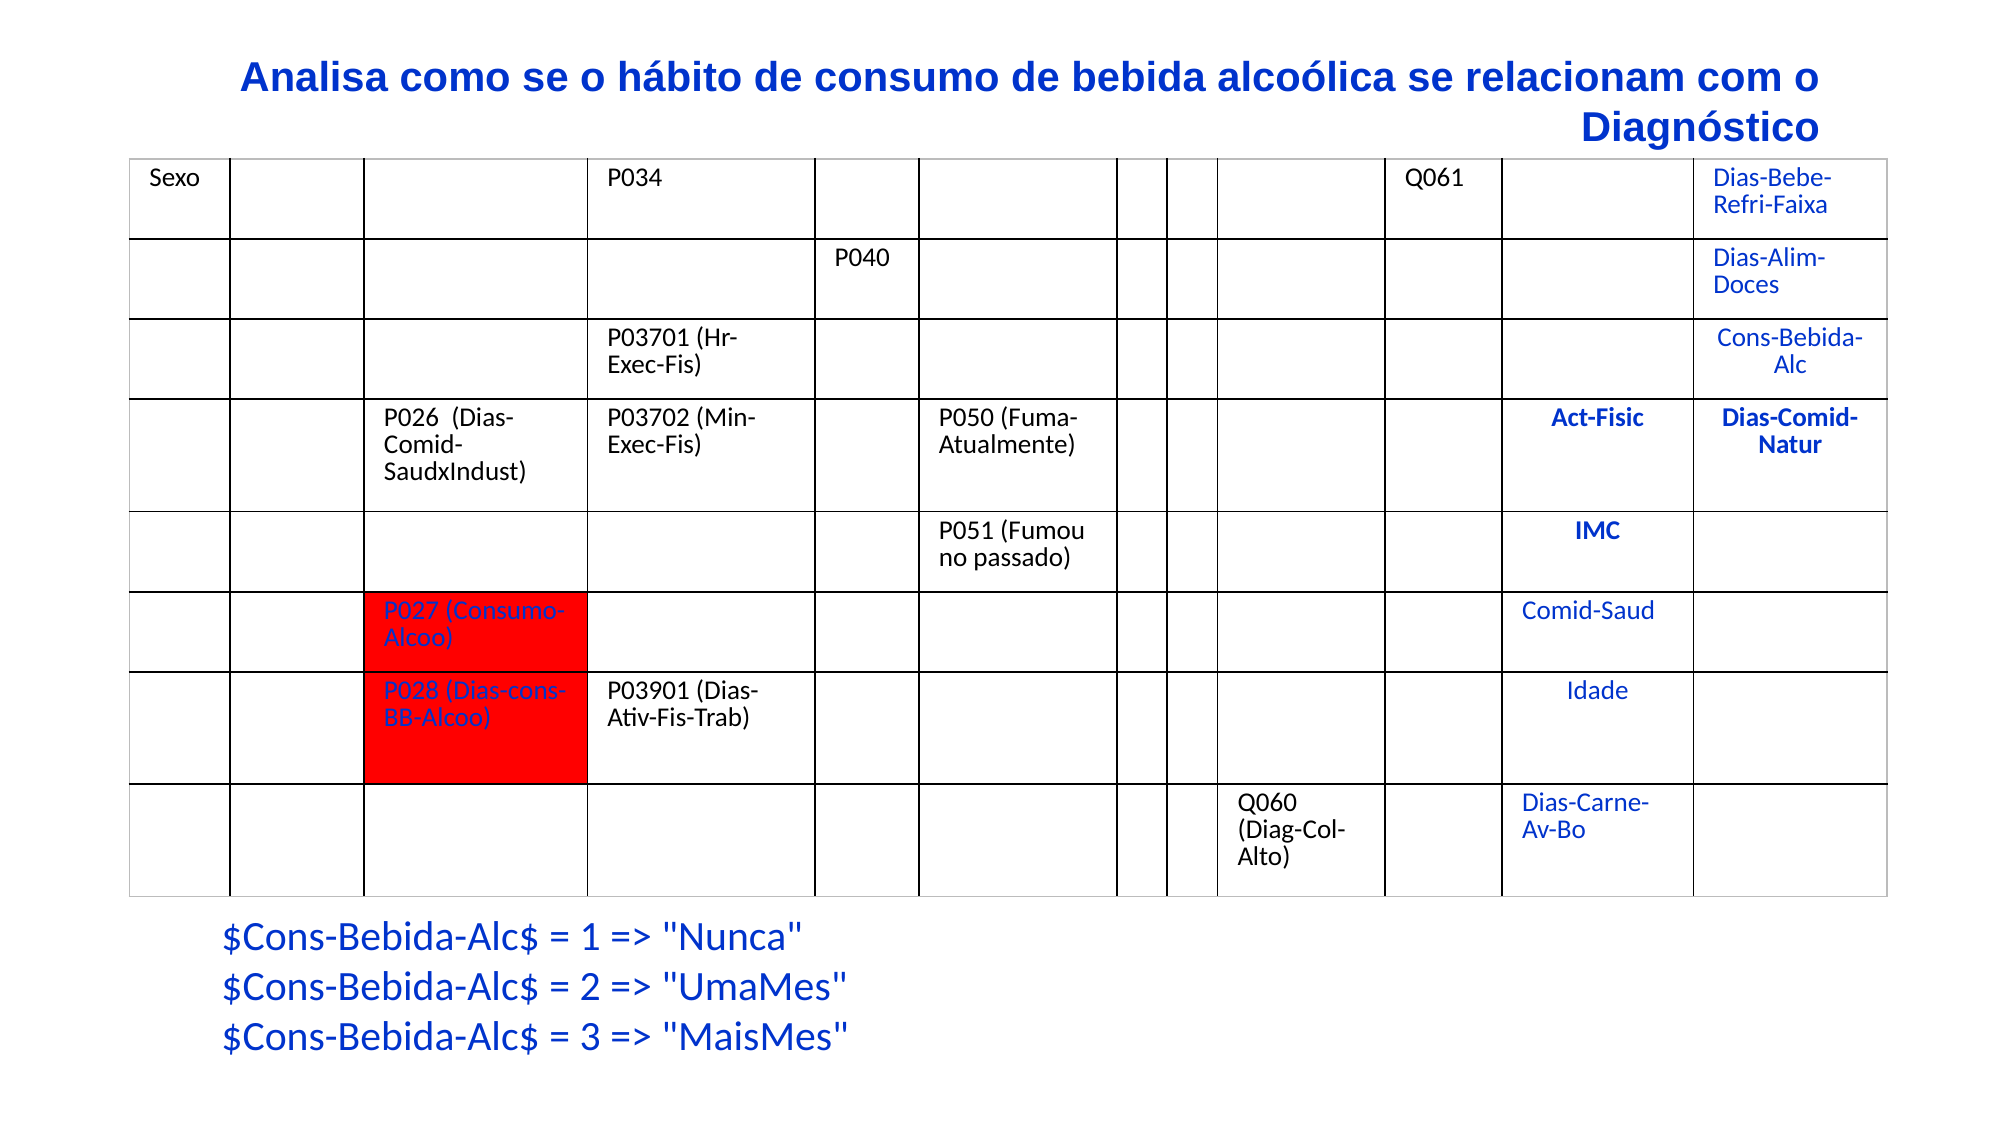

Analisa como se o hábito de consumo de bebida alcoólica se relacionam com o Diagnóstico
| Sexo |  |  | P034 |  |  |  |  |  | Q061 |  | Dias-Bebe-Refri-Faixa |
| --- | --- | --- | --- | --- | --- | --- | --- | --- | --- | --- | --- |
|  |  |  |  | P040 |  |  |  |  |  |  | Dias-Alim-Doces |
|  |  |  | P03701 (Hr-Exec-Fis) |  |  |  |  |  |  |  | Cons-Bebida-Alc |
|  |  | P026 (Dias-Comid-SaudxIndust) | P03702 (Min-Exec-Fis) |  | P050 (Fuma-Atualmente) |  |  |  |  | Act-Fisic | Dias-Comid-Natur |
|  |  |  |  |  | P051 (Fumou no passado) |  |  |  |  | IMC |  |
|  |  | P027 (Consumo-Alcoo) |  |  |  |  |  |  |  | Comid-Saud |  |
|  |  | P028 (Dias-cons-BB-Alcoo) | P03901 (Dias-Ativ-Fis-Trab) |  |  |  |  |  |  | Idade |  |
|  |  |  |  |  |  |  |  | Q060 (Diag-Col-Alto) |  | Dias-Carne-Av-Bo |  |
$Cons-Bebida-Alc$ = 1 => "Nunca"
$Cons-Bebida-Alc$ = 2 => "UmaMes"
$Cons-Bebida-Alc$ = 3 => "MaisMes"